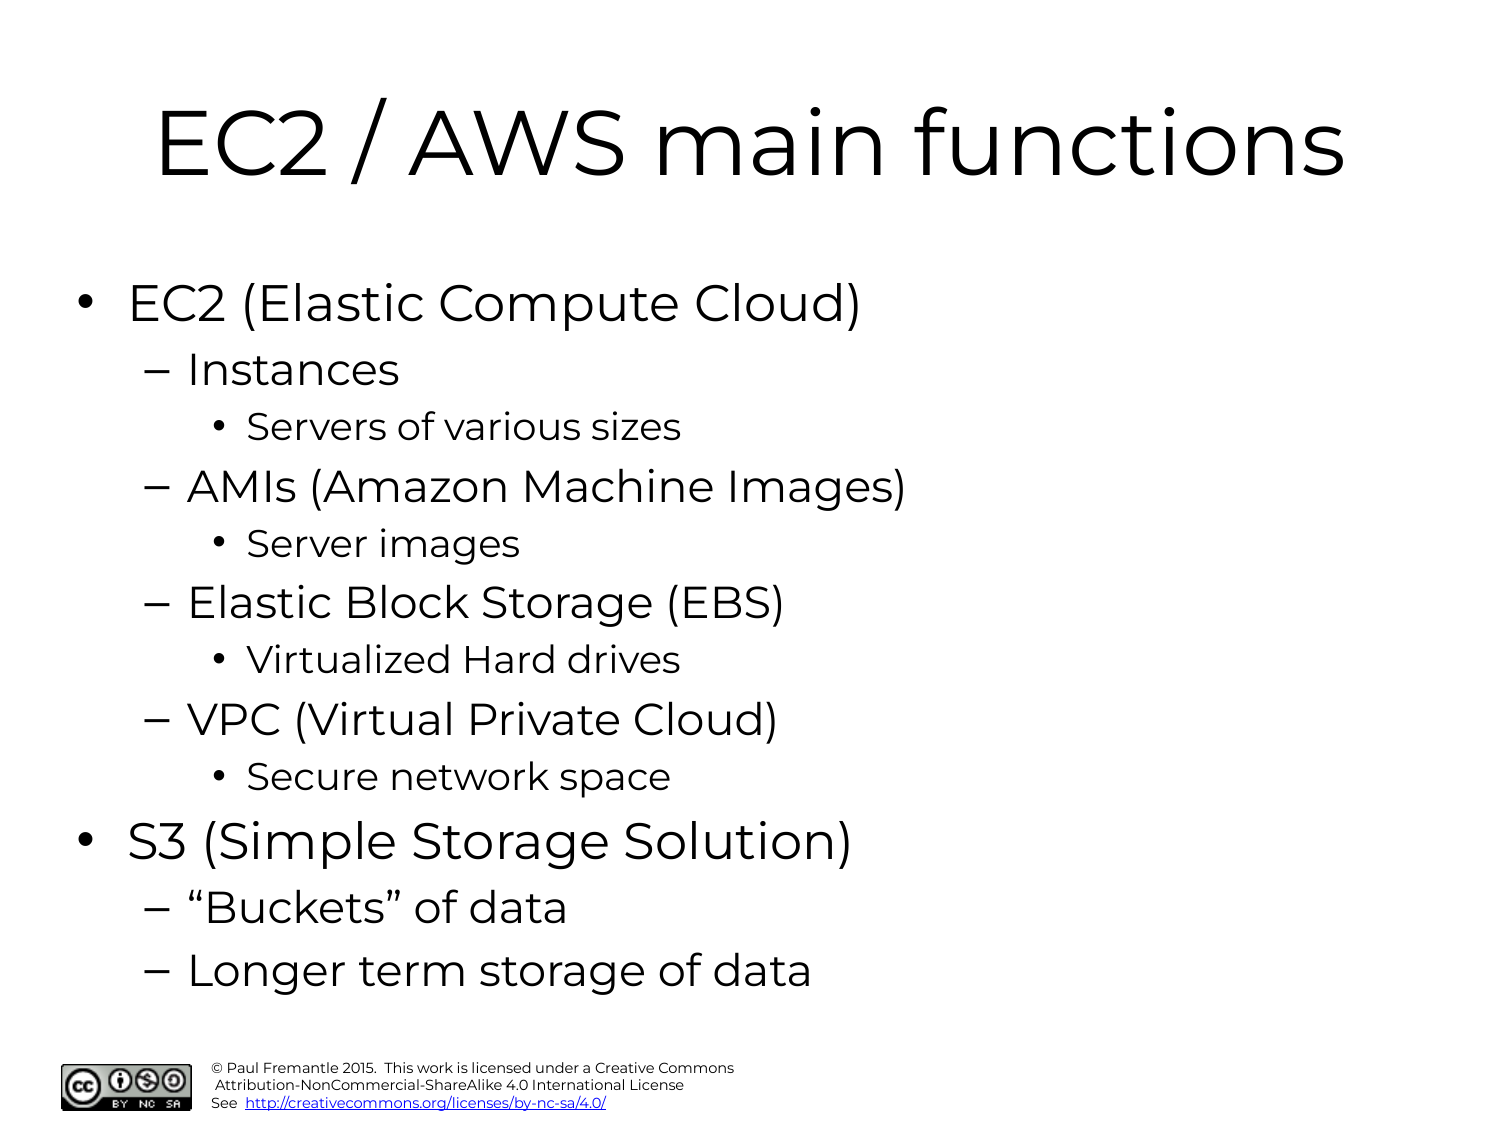

# EC2 / AWS main functions
EC2 (Elastic Compute Cloud)
Instances
Servers of various sizes
AMIs (Amazon Machine Images)
Server images
Elastic Block Storage (EBS)
Virtualized Hard drives
VPC (Virtual Private Cloud)
Secure network space
S3 (Simple Storage Solution)
“Buckets” of data
Longer term storage of data